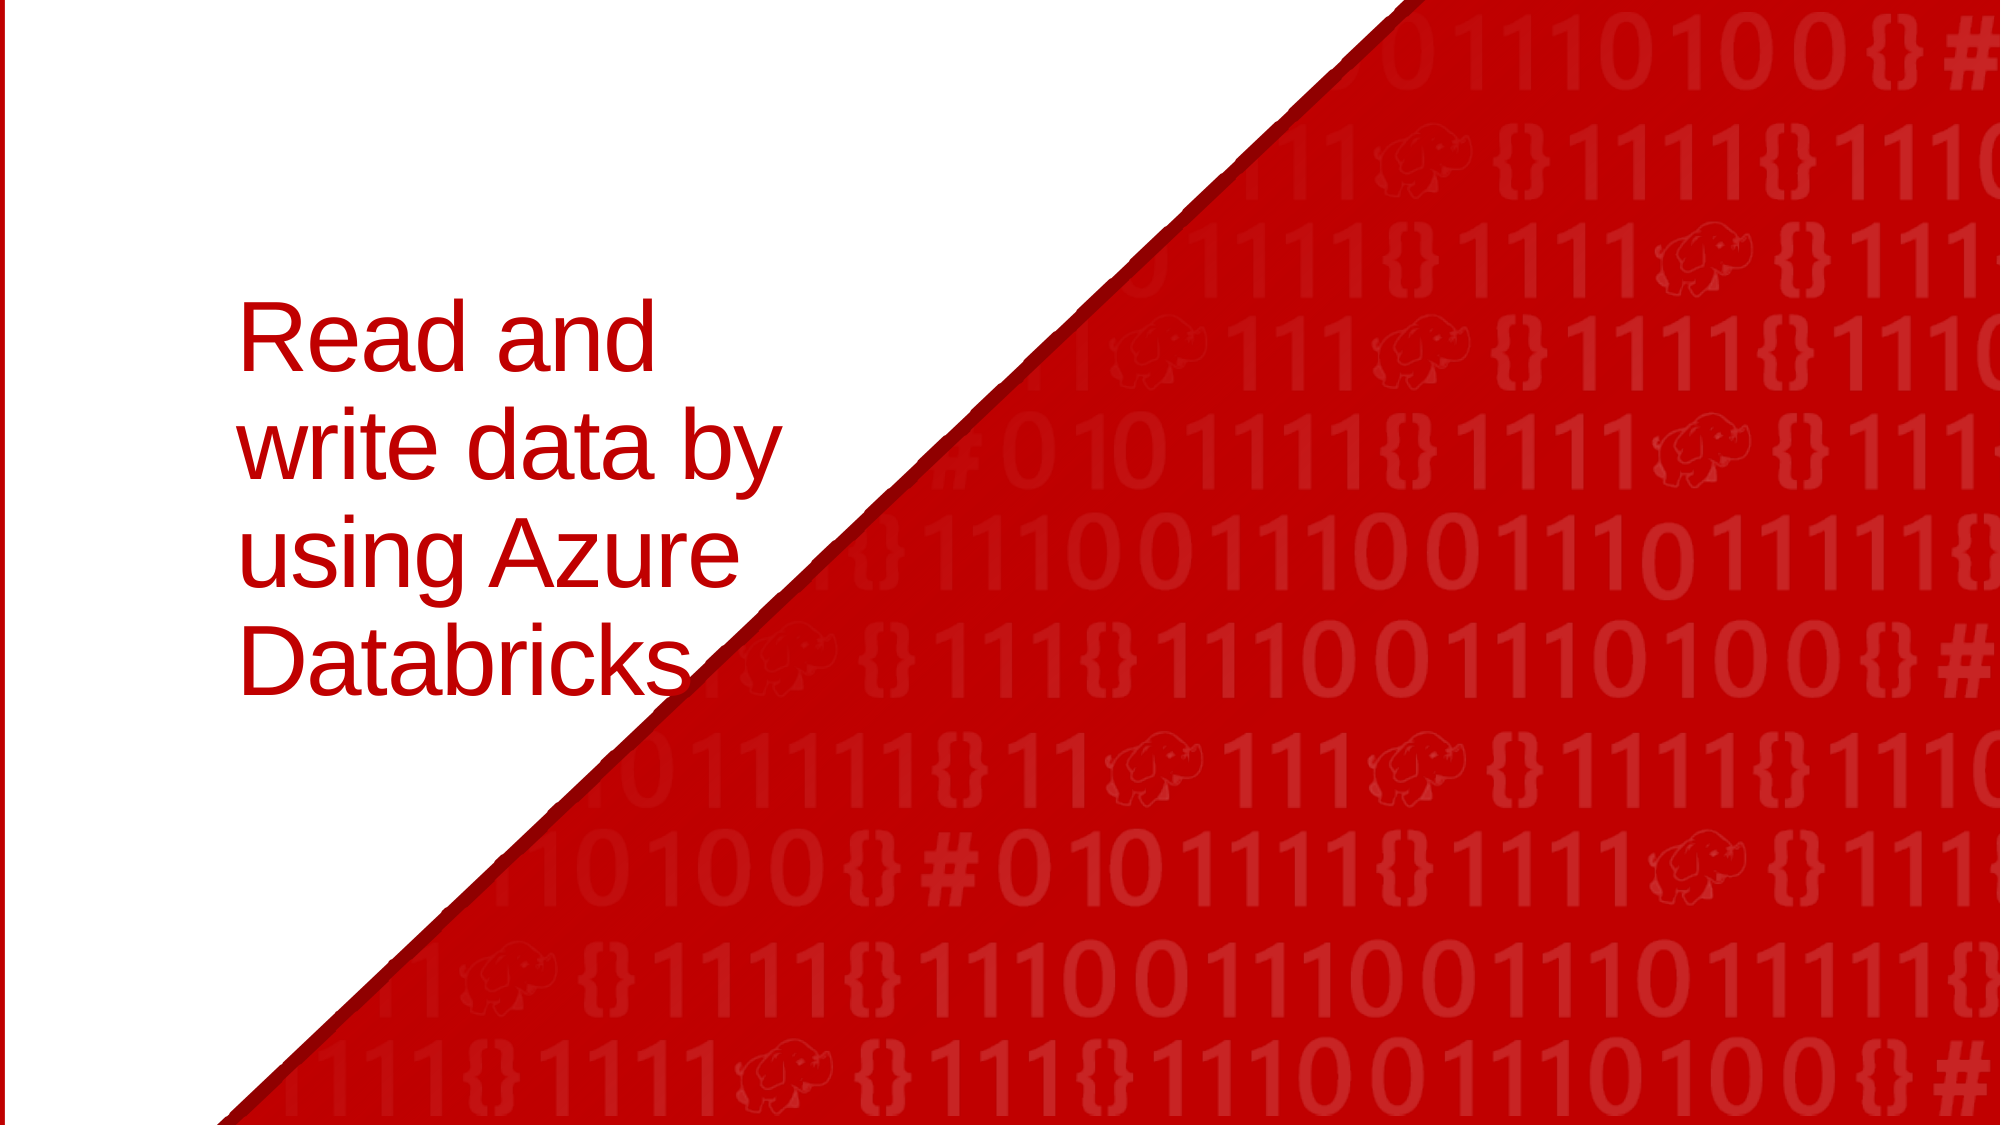

# Read and write data by using Azure Databricks